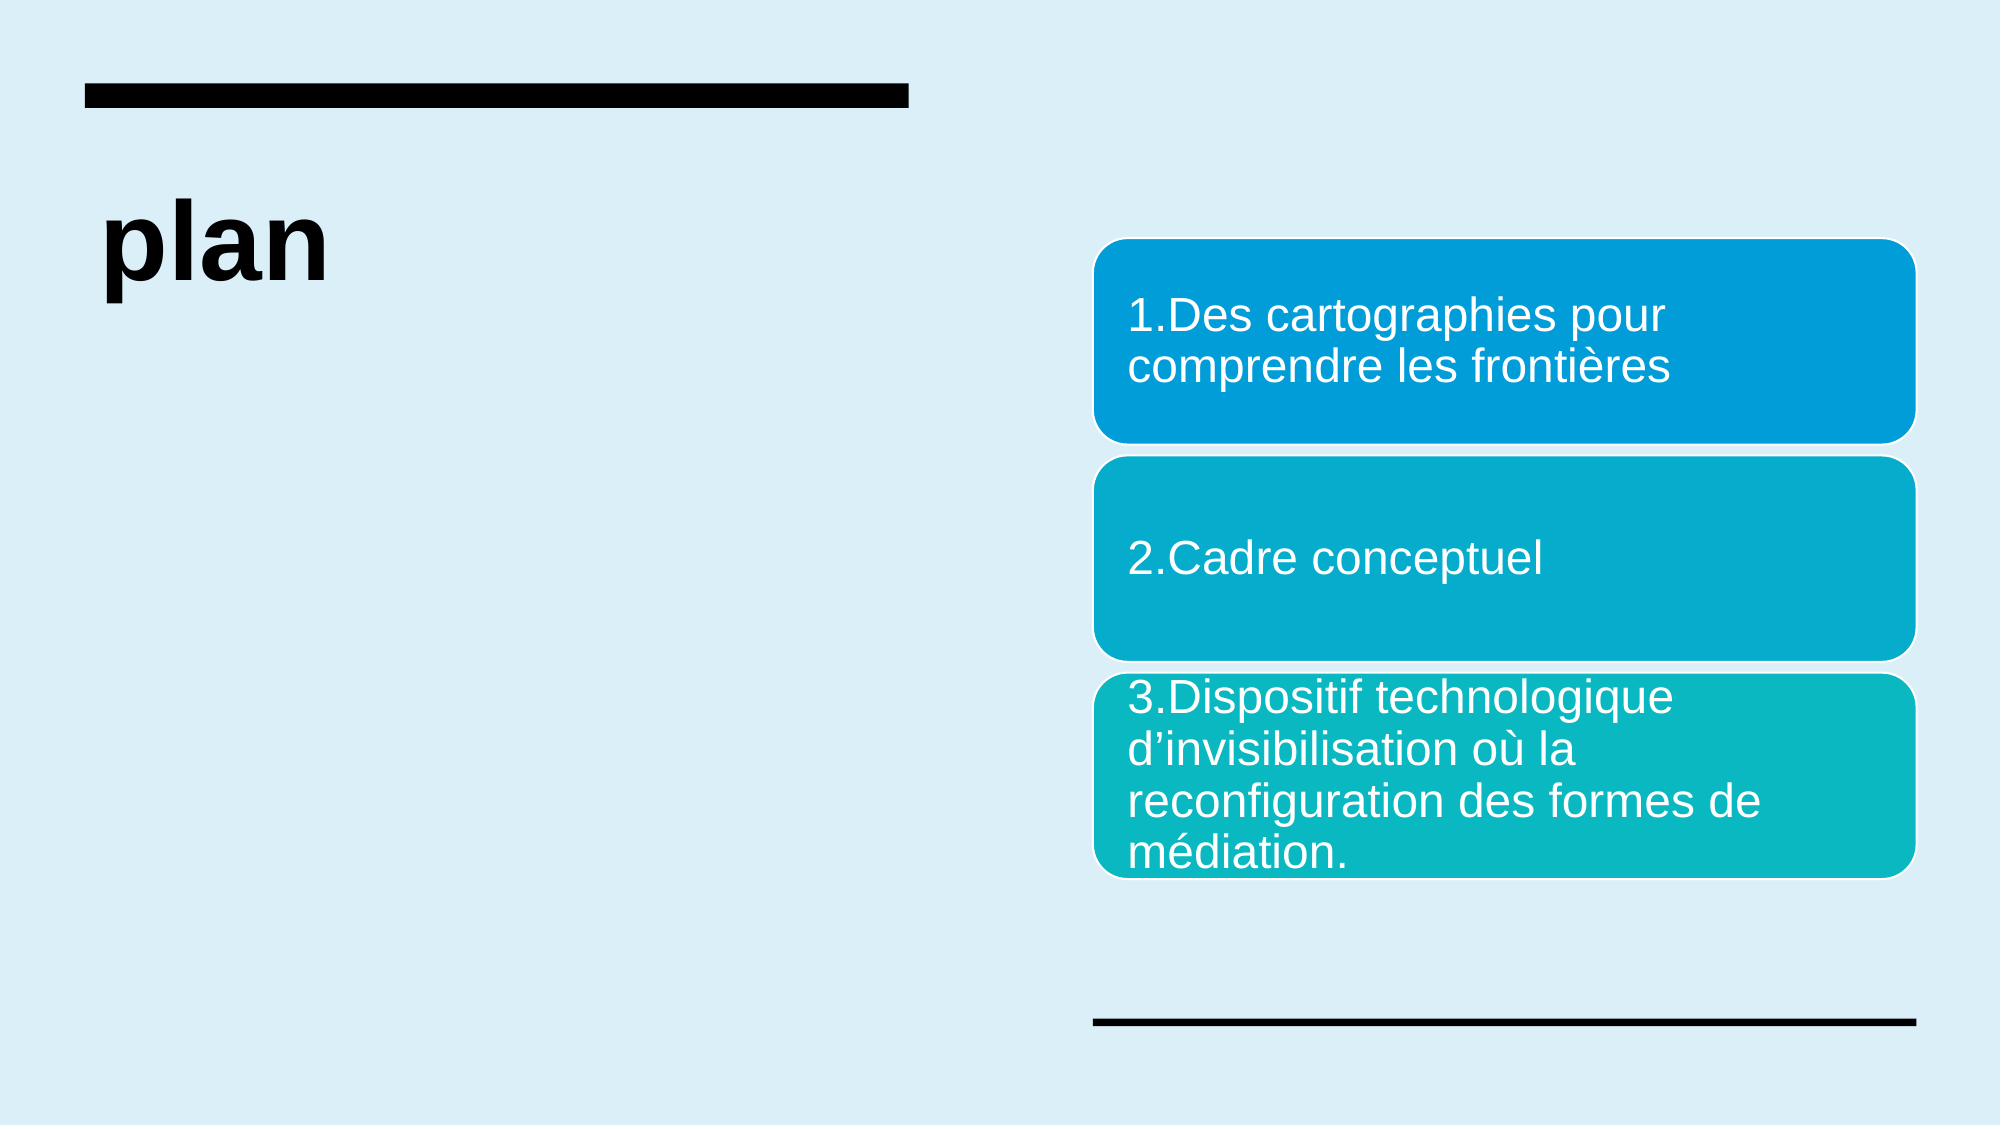

1.Des cartographies pour comprendre les frontières
2.Cadre conceptuel
3.Dispositif technologique d’invisibilisation où la reconfiguration des formes de médiation.
# plan